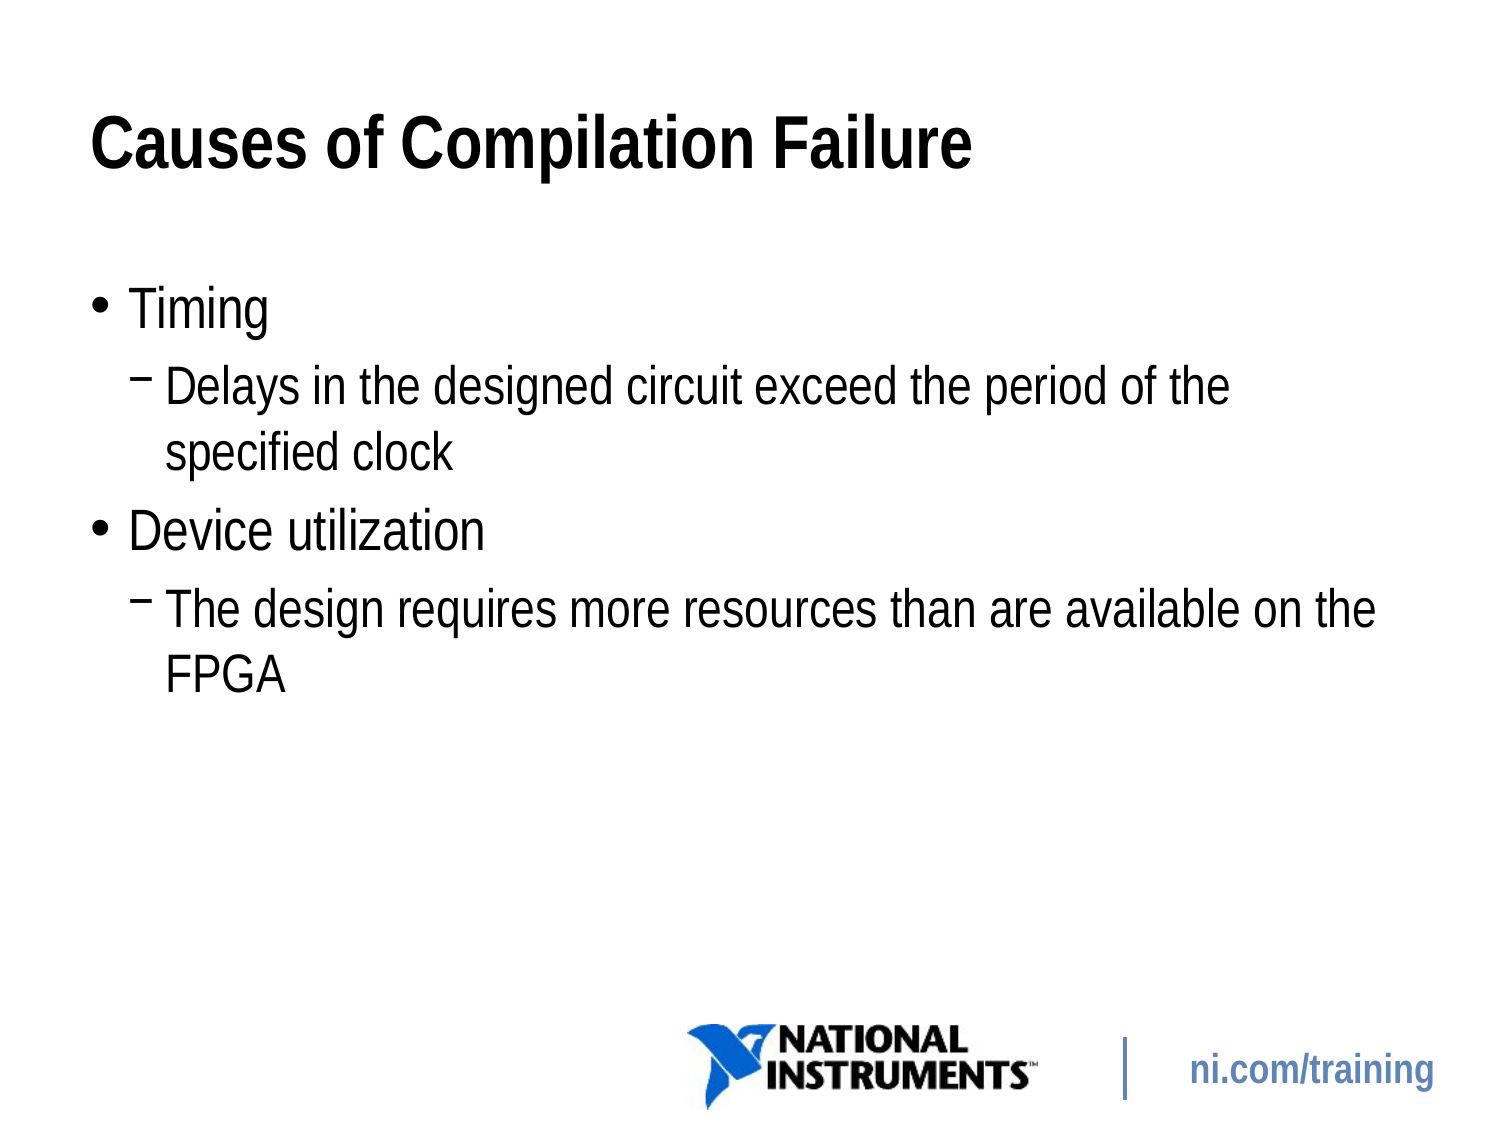

# Causes of Compilation Failure
Timing
Delays in the designed circuit exceed the period of the specified clock
Device utilization
The design requires more resources than are available on the FPGA